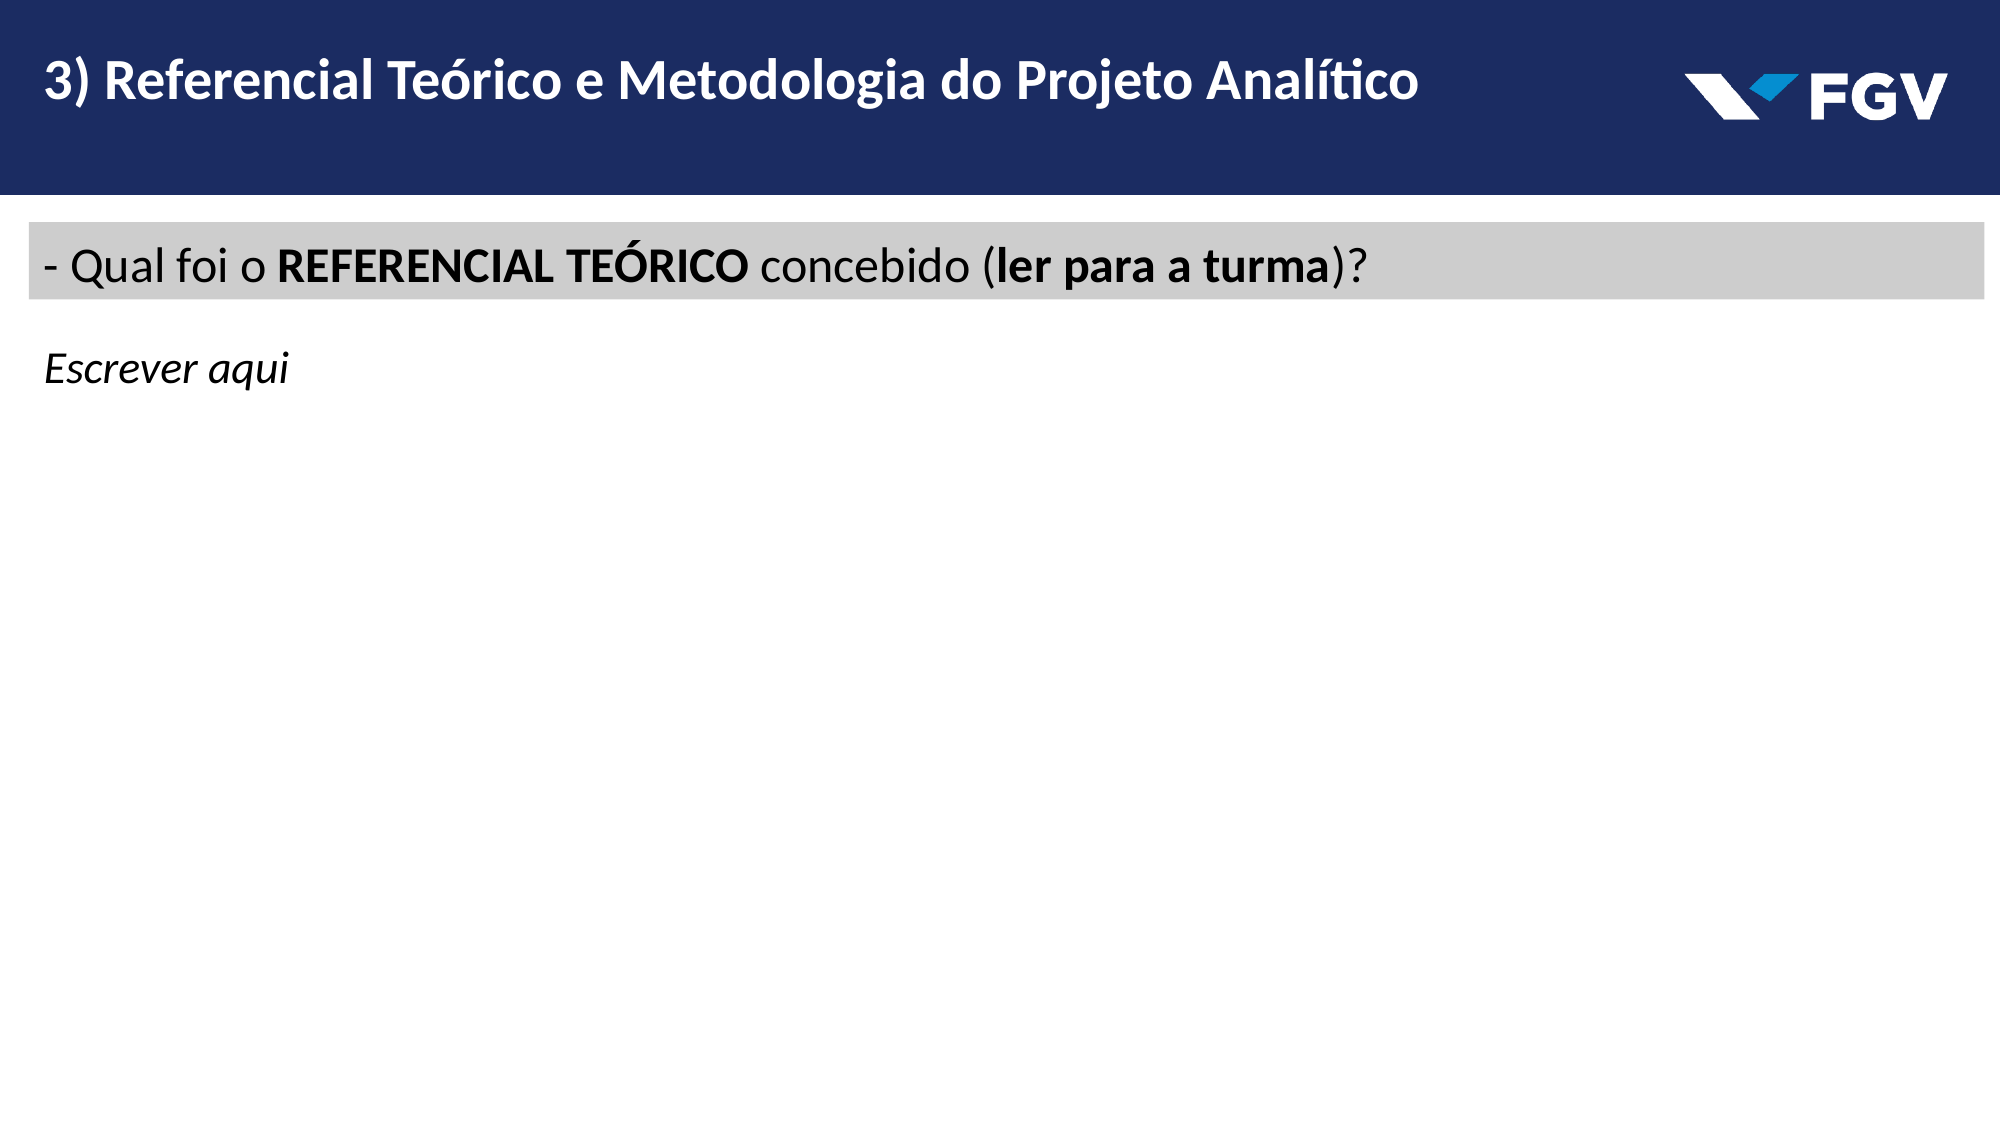

3) Referencial Teórico e Metodologia do Projeto Analítico
- Qual foi o REFERENCIAL TEÓRICO concebido (ler para a turma)?
Escrever aqui